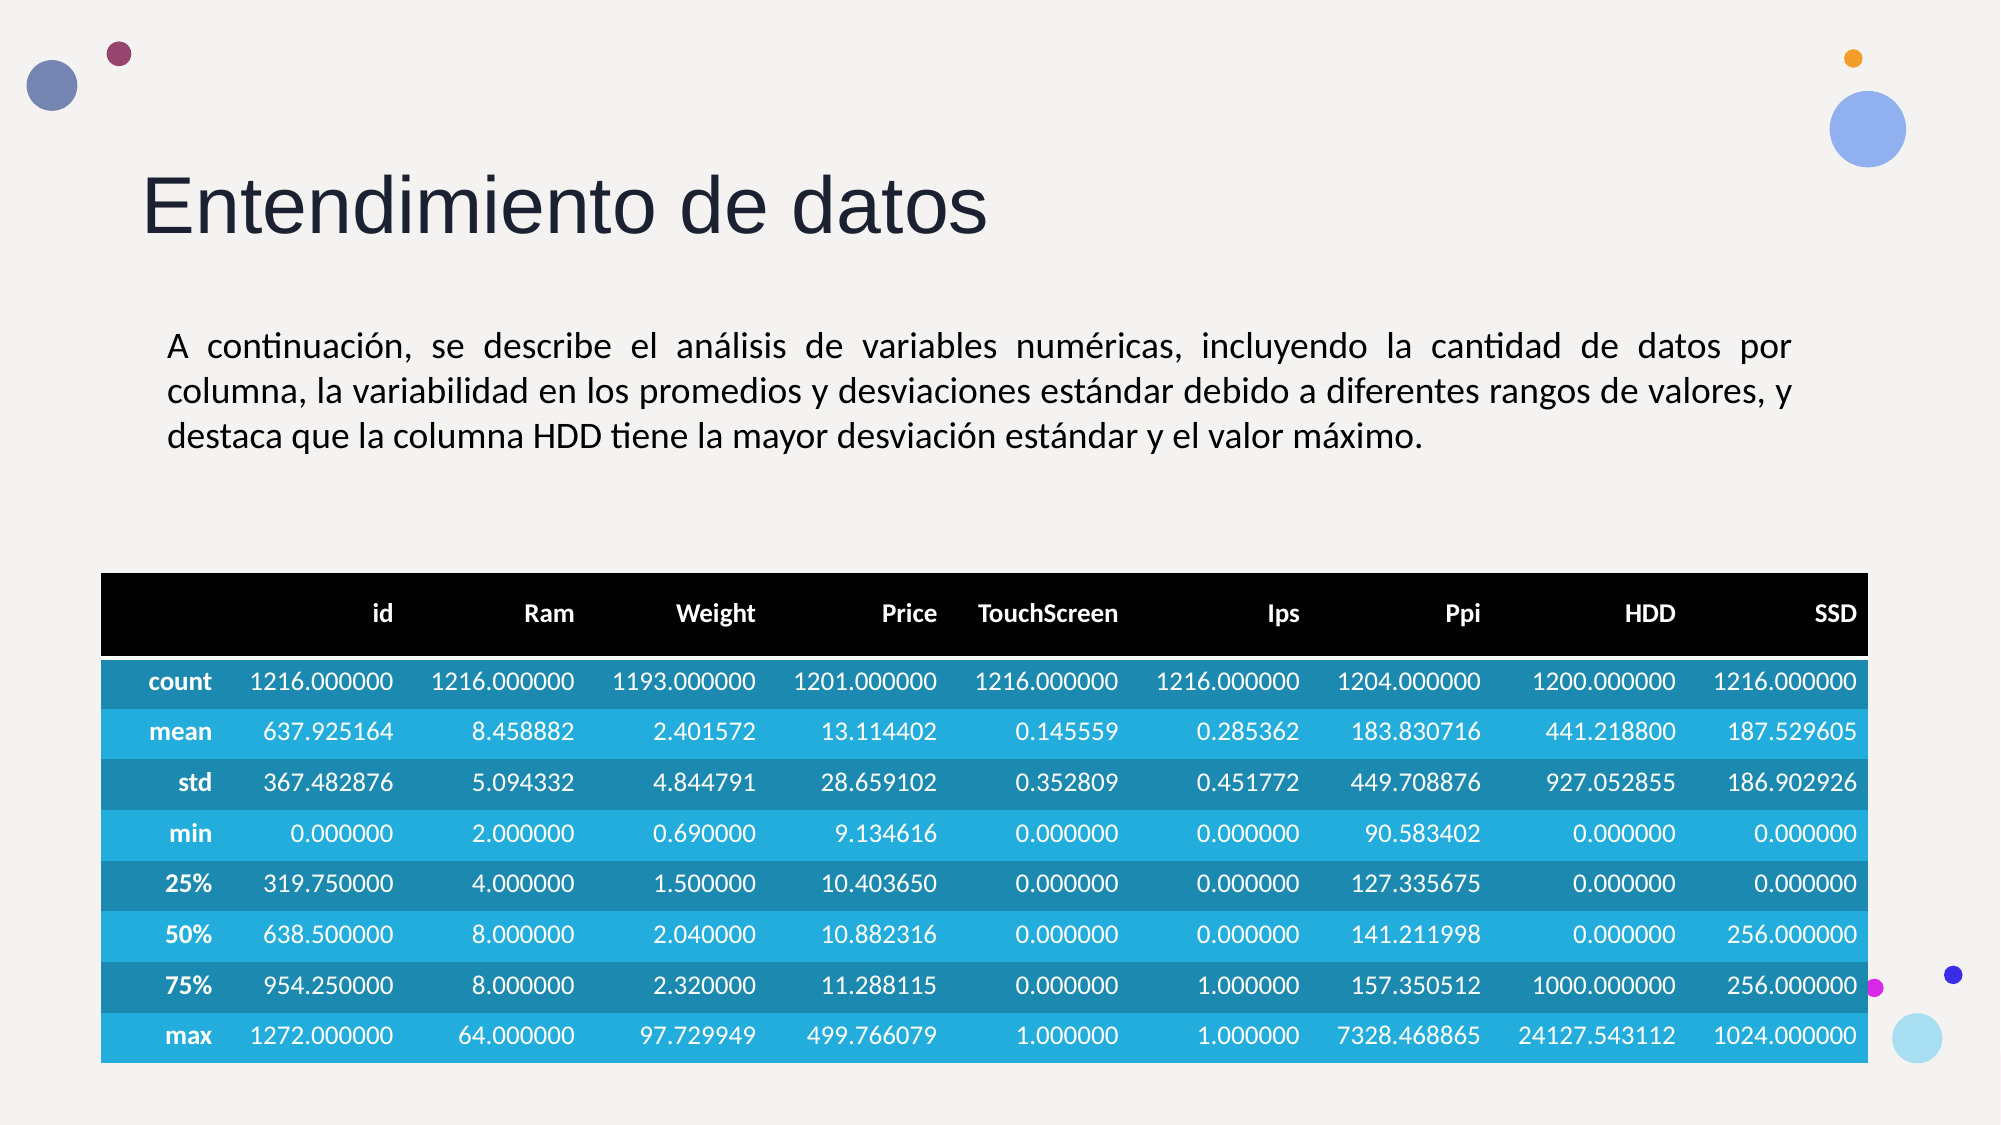

# Entendimiento de datos
A continuación, se describe el análisis de variables numéricas, incluyendo la cantidad de datos por columna, la variabilidad en los promedios y desviaciones estándar debido a diferentes rangos de valores, y destaca que la columna HDD tiene la mayor desviación estándar y el valor máximo.
|  | id | Ram | Weight | Price | TouchScreen | Ips | Ppi | HDD | SSD |
| --- | --- | --- | --- | --- | --- | --- | --- | --- | --- |
| count | 1216.000000 | 1216.000000 | 1193.000000 | 1201.000000 | 1216.000000 | 1216.000000 | 1204.000000 | 1200.000000 | 1216.000000 |
| mean | 637.925164 | 8.458882 | 2.401572 | 13.114402 | 0.145559 | 0.285362 | 183.830716 | 441.218800 | 187.529605 |
| std | 367.482876 | 5.094332 | 4.844791 | 28.659102 | 0.352809 | 0.451772 | 449.708876 | 927.052855 | 186.902926 |
| min | 0.000000 | 2.000000 | 0.690000 | 9.134616 | 0.000000 | 0.000000 | 90.583402 | 0.000000 | 0.000000 |
| 25% | 319.750000 | 4.000000 | 1.500000 | 10.403650 | 0.000000 | 0.000000 | 127.335675 | 0.000000 | 0.000000 |
| 50% | 638.500000 | 8.000000 | 2.040000 | 10.882316 | 0.000000 | 0.000000 | 141.211998 | 0.000000 | 256.000000 |
| 75% | 954.250000 | 8.000000 | 2.320000 | 11.288115 | 0.000000 | 1.000000 | 157.350512 | 1000.000000 | 256.000000 |
| max | 1272.000000 | 64.000000 | 97.729949 | 499.766079 | 1.000000 | 1.000000 | 7328.468865 | 24127.543112 | 1024.000000 |